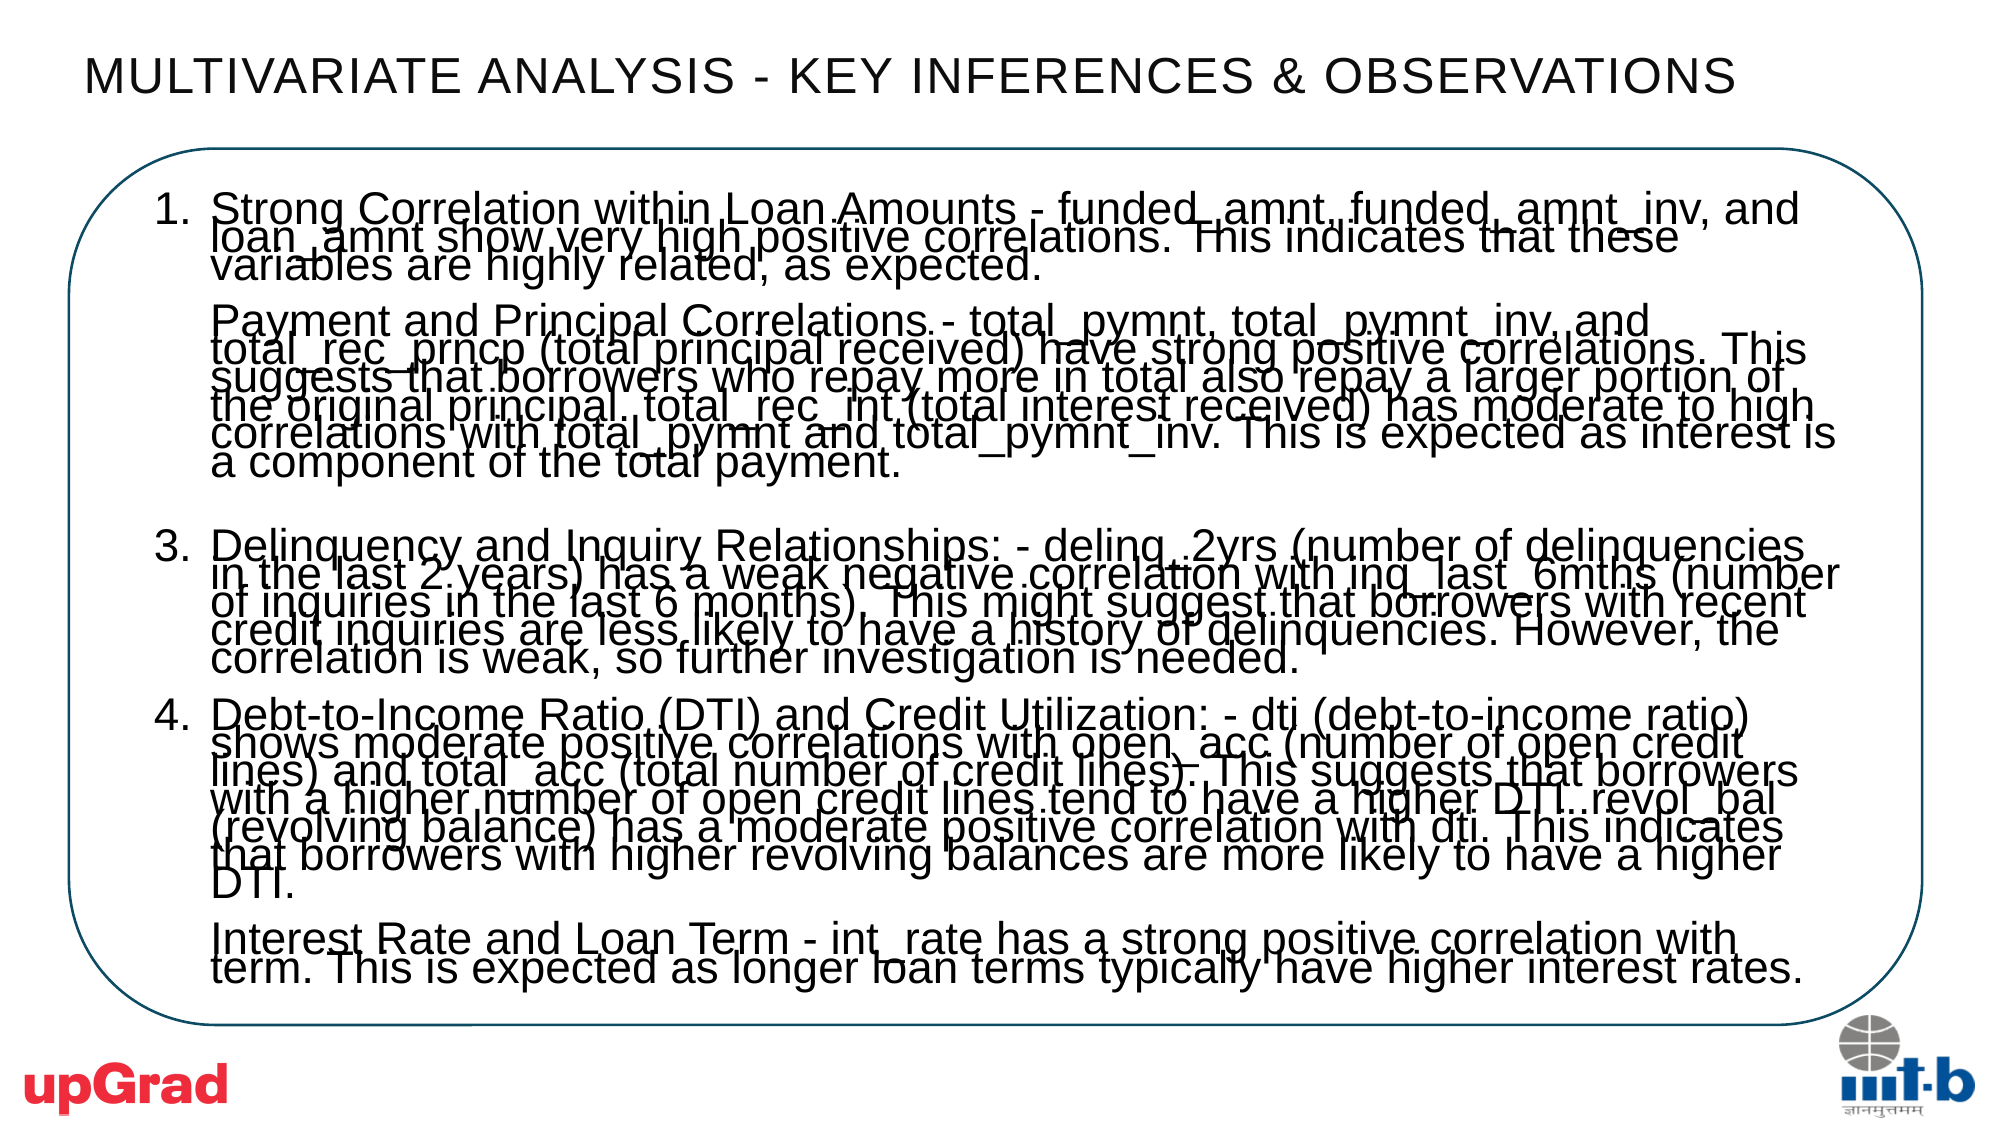

Multivariate Analysis - Key Inferences & ObServations

Strong Correlation within Loan Amounts - funded_amnt, funded_amnt_inv, and loan_amnt show very high positive correlations. This indicates that these variables are highly related, as expected.
Payment and Principal Correlations - total_pymnt, total_pymnt_inv, and total_rec_prncp (total principal received) have strong positive correlations. This suggests that borrowers who repay more in total also repay a larger portion of the original principal. total_rec_int (total interest received) has moderate to high correlations with total_pymnt and total_pymnt_inv. This is expected as interest is a component of the total payment.

Delinquency and Inquiry Relationships: - delinq_2yrs (number of delinquencies in the last 2 years) has a weak negative correlation with inq_last_6mths (number of inquiries in the last 6 months). This might suggest that borrowers with recent credit inquiries are less likely to have a history of delinquencies. However, the correlation is weak, so further investigation is needed.

Debt-to-Income Ratio (DTI) and Credit Utilization: - dti (debt-to-income ratio) shows moderate positive correlations with open_acc (number of open credit lines) and total_acc (total number of credit lines). This suggests that borrowers with a higher number of open credit lines tend to have a higher DTI..revol_bal (revolving balance) has a moderate positive correlation with dti. This indicates that borrowers with higher revolving balances are more likely to have a higher DTI.
Interest Rate and Loan Term - int_rate has a strong positive correlation with term. This is expected as longer loan terms typically have higher interest rates.